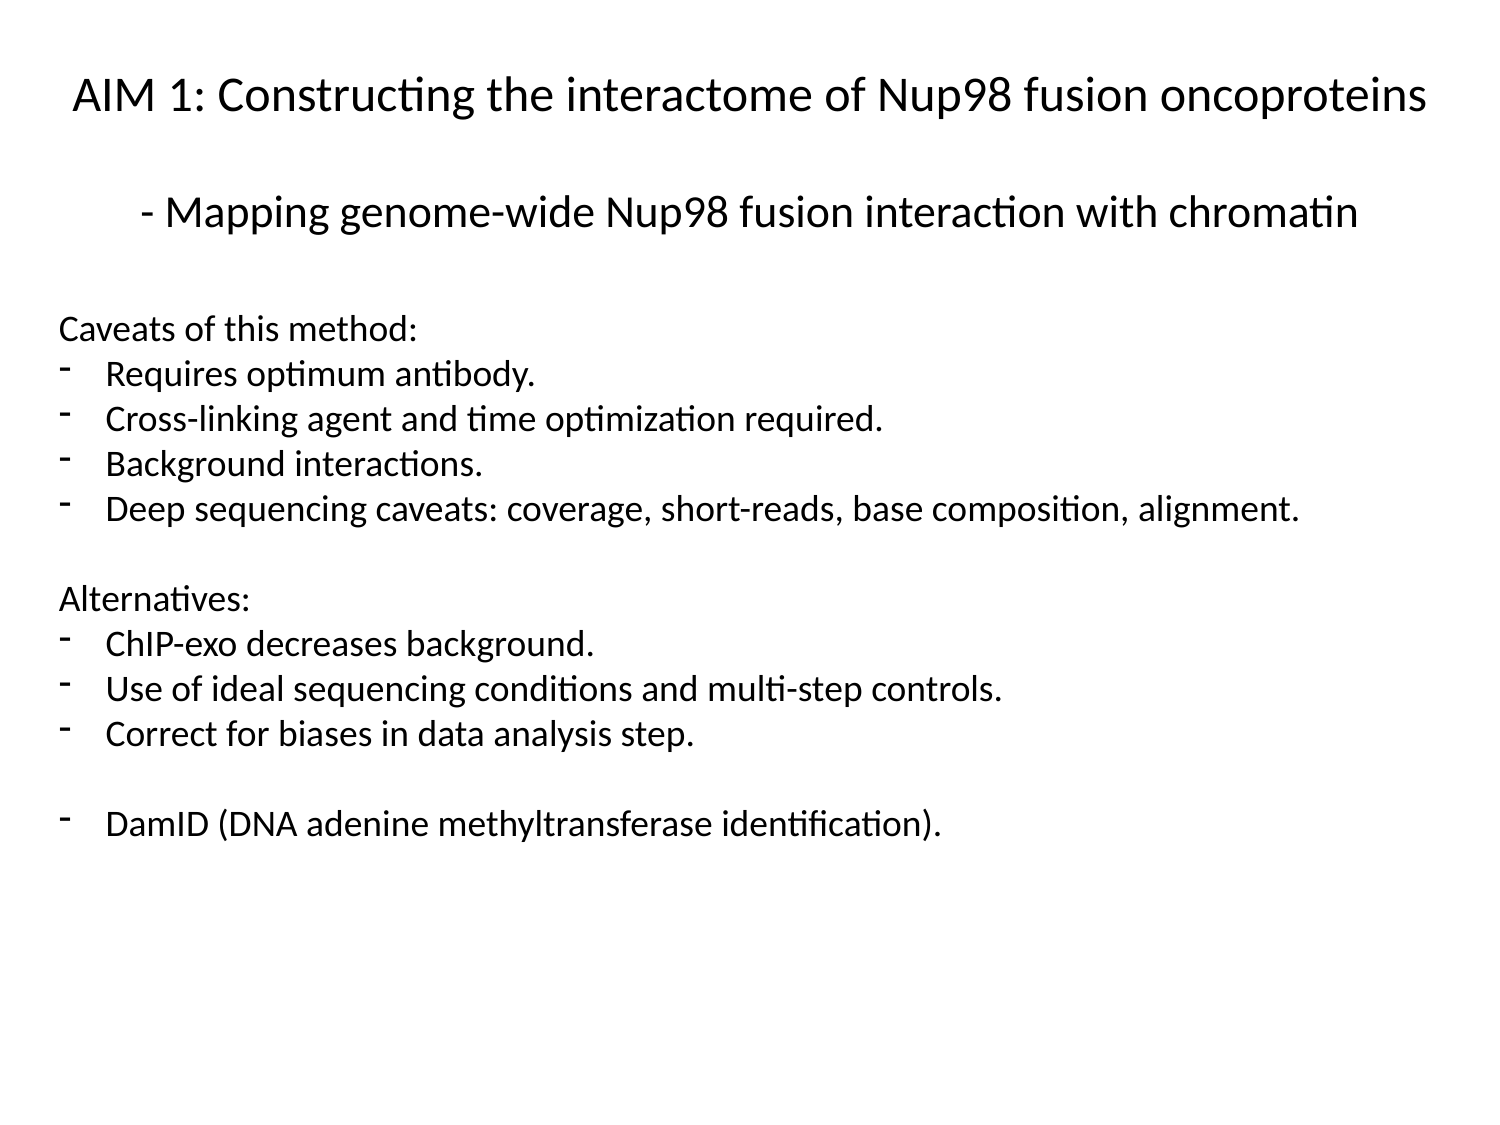

# AIM 1: Constructing the interactome of Nup98 fusion oncoproteins - Mapping genome-wide Nup98 fusion interaction with chromatin
Caveats of this method:
Requires optimum antibody.
Cross-linking agent and time optimization required.
Background interactions.
Deep sequencing caveats: coverage, short-reads, base composition, alignment.

Alternatives:
ChIP-exo decreases background.
Use of ideal sequencing conditions and multi-step controls.
Correct for biases in data analysis step.

DamID (DNA adenine methyltransferase identification).